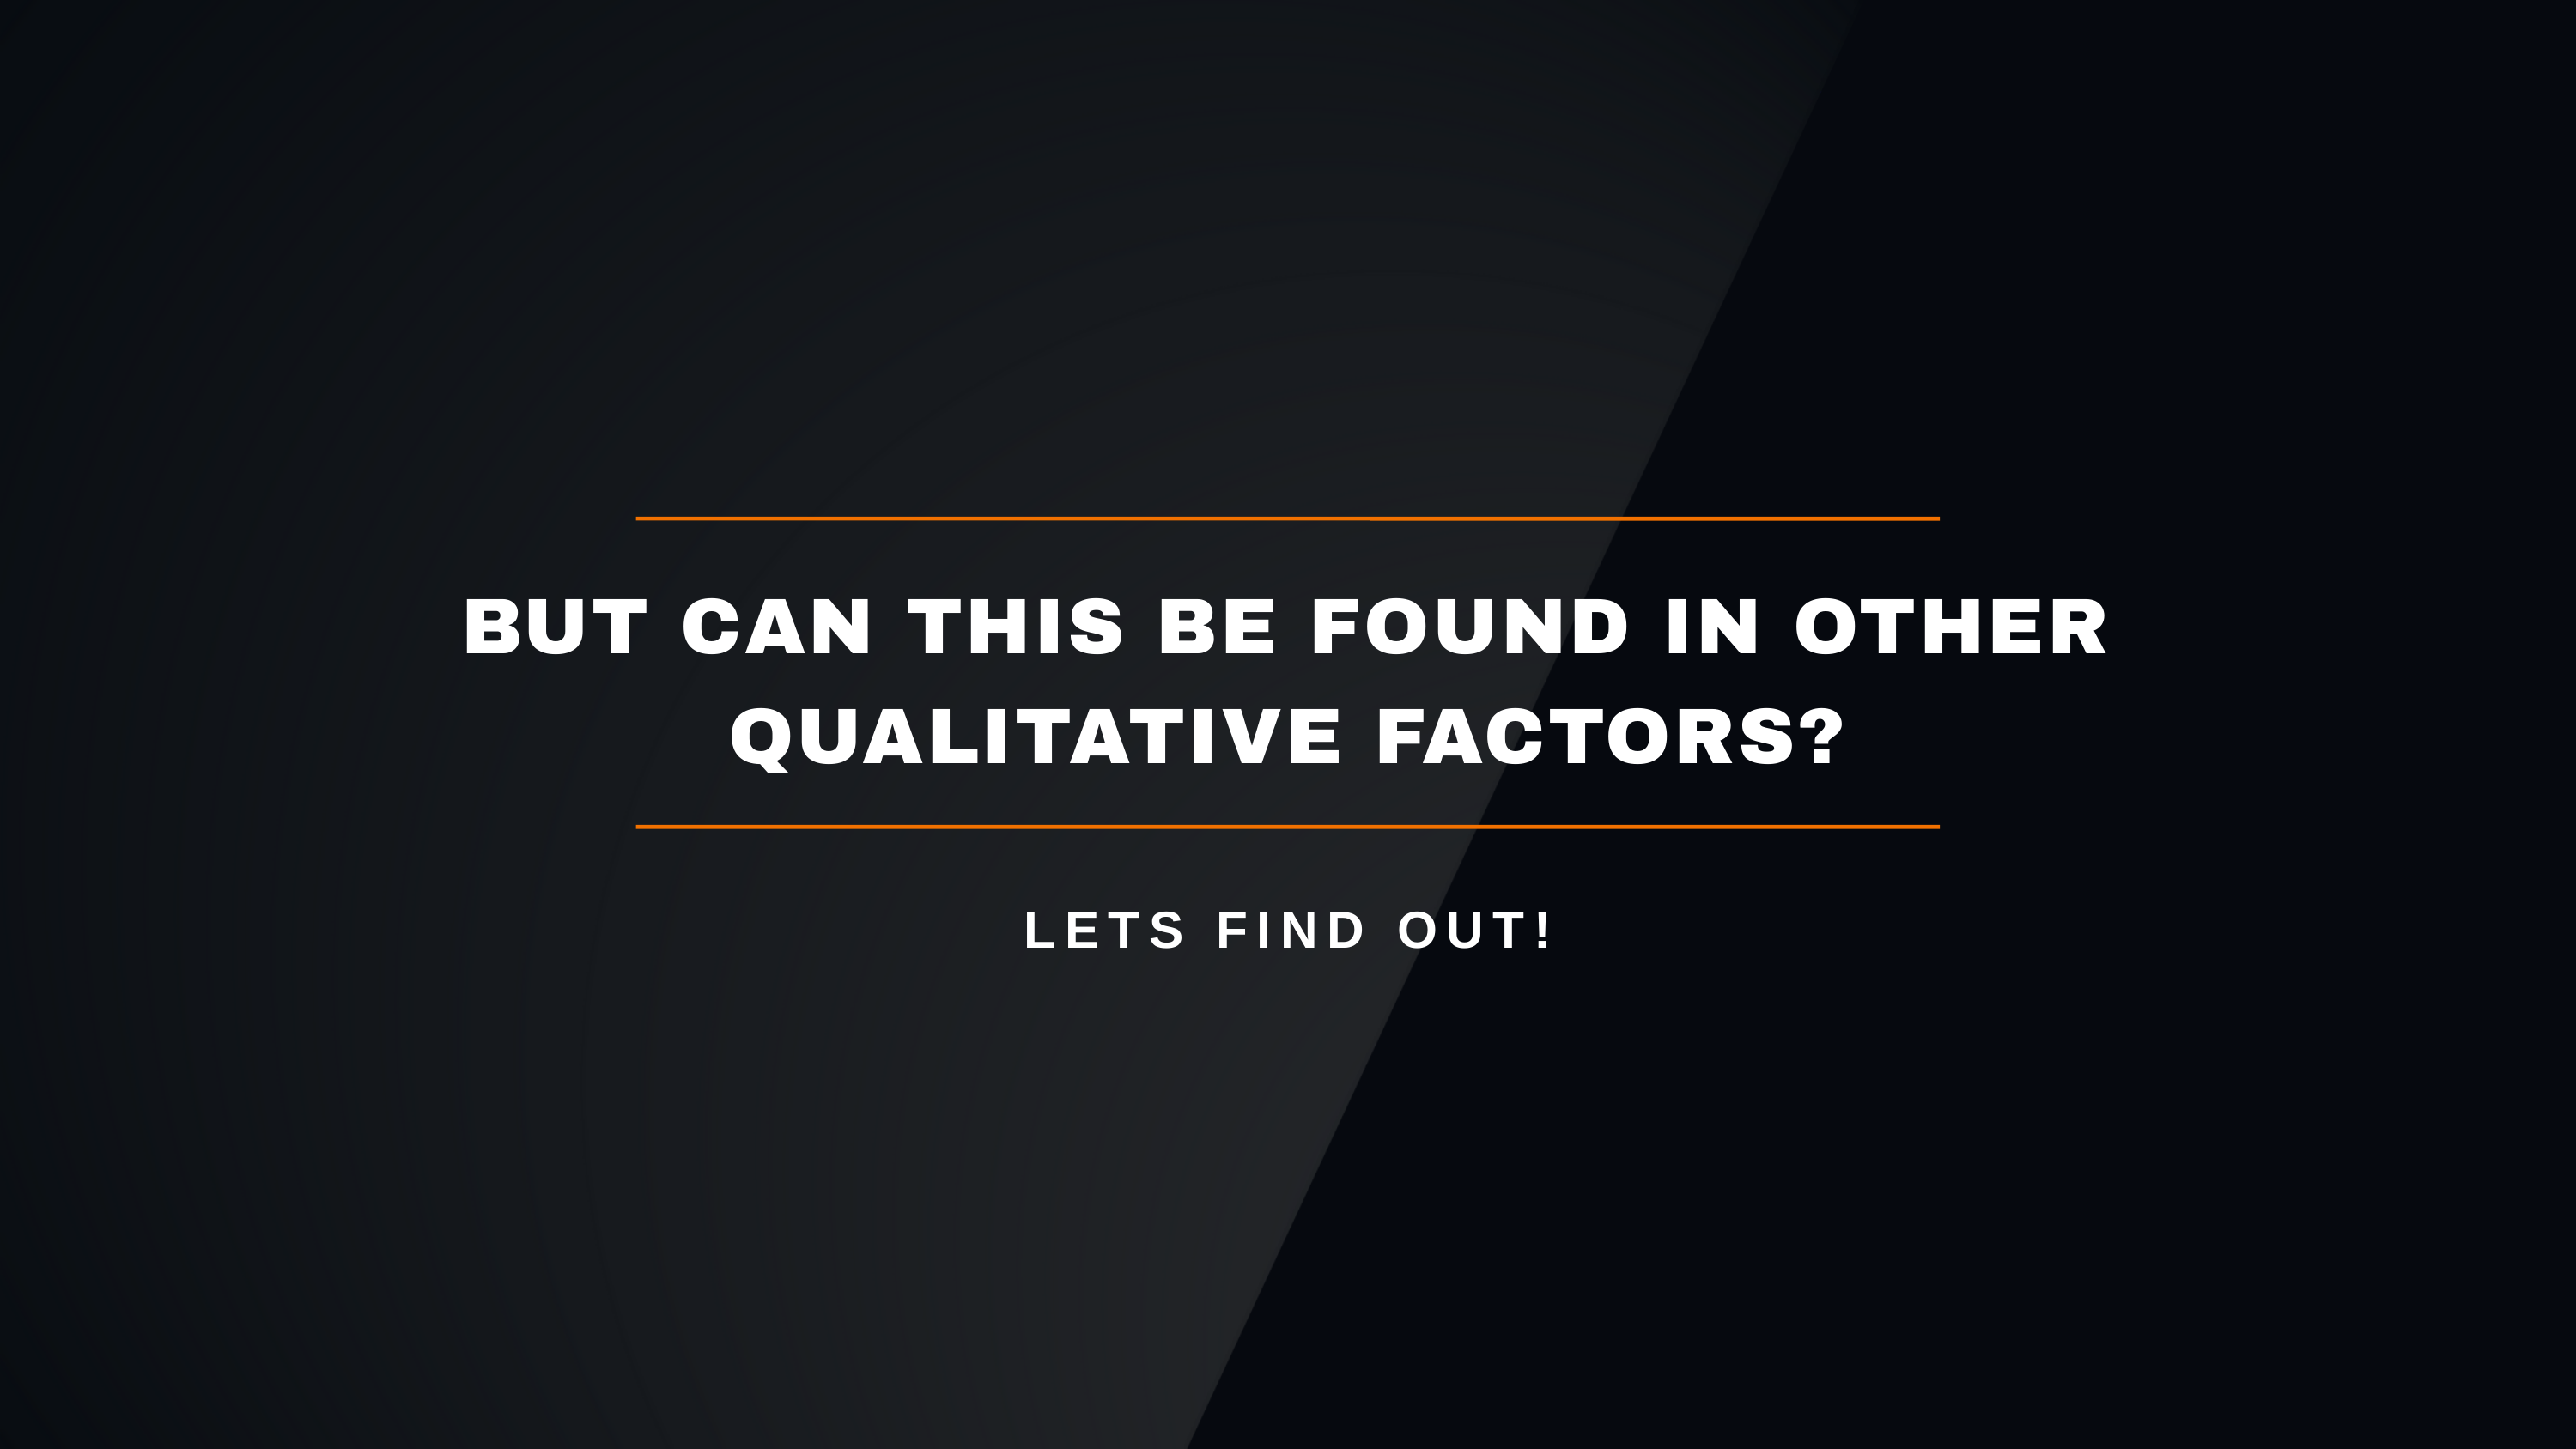

BUT CAN THIS BE FOUND IN OTHER QUALITATIVE FACTORS?

LETS FIND OUT!